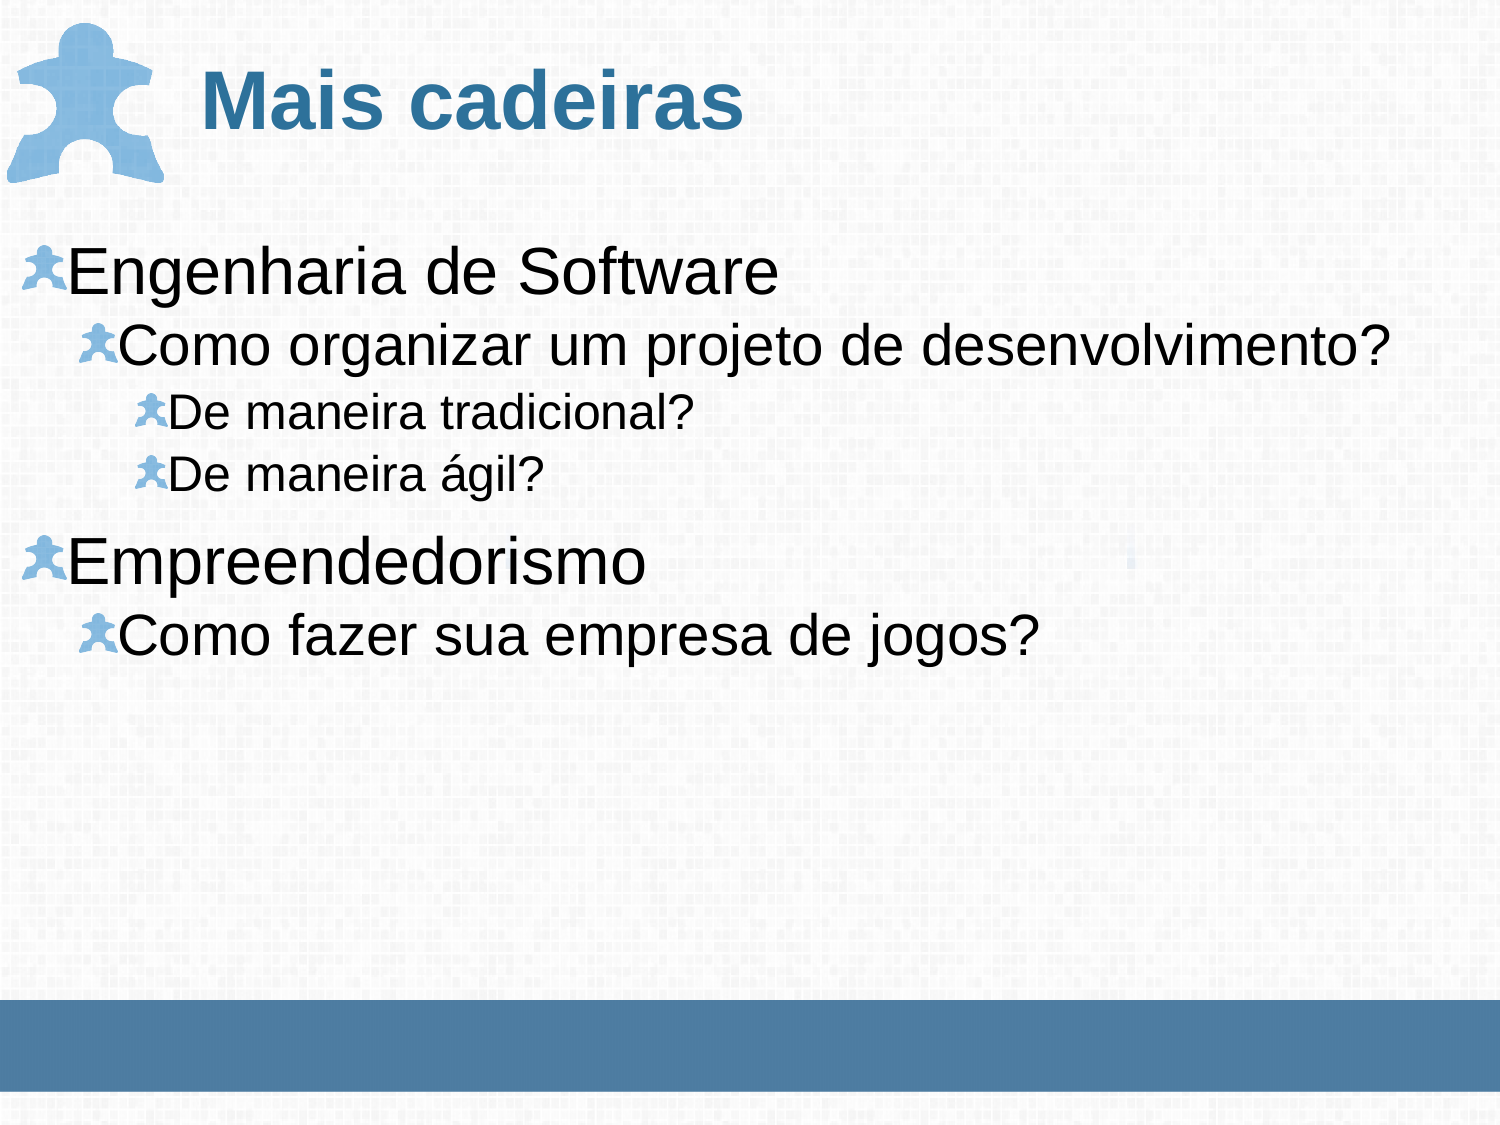

# Mais cadeiras
Engenharia de Software
Como organizar um projeto de desenvolvimento?
De maneira tradicional?
De maneira ágil?
Empreendedorismo
Como fazer sua empresa de jogos?